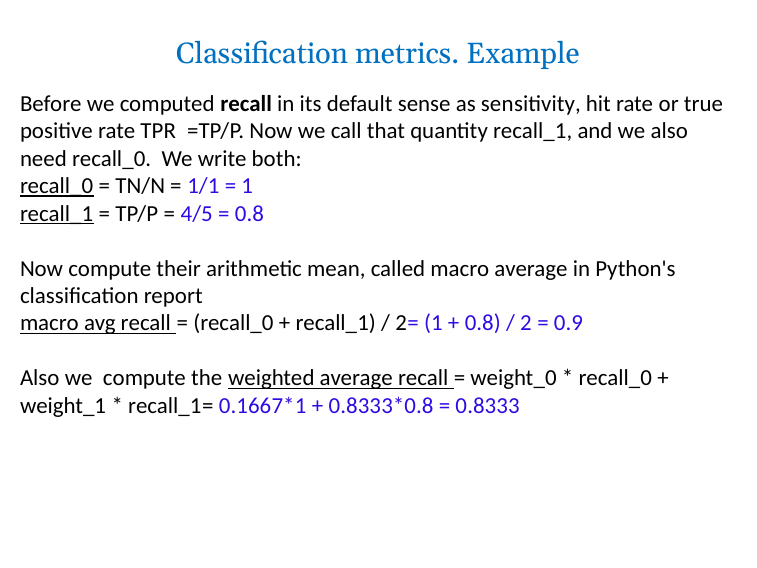

# Classification metrics. Example
Before we computed recall in its default sense as sensitivity, hit rate or true positive rate TPR  =TP/P. Now we call that quantity recall_1, and we also need recall_0.  We write both:
recall_0 = TN/N = 1/1 = 1
recall_1 = TP/P = 4/5 = 0.8

Now compute their arithmetic mean, called macro average in Python's classification report
macro avg recall = (recall_0 + recall_1) / 2= (1 + 0.8) / 2 = 0.9

Also we  compute the weighted average recall = weight_0 * recall_0 + weight_1 * recall_1= 0.1667*1 + 0.8333*0.8 = 0.8333